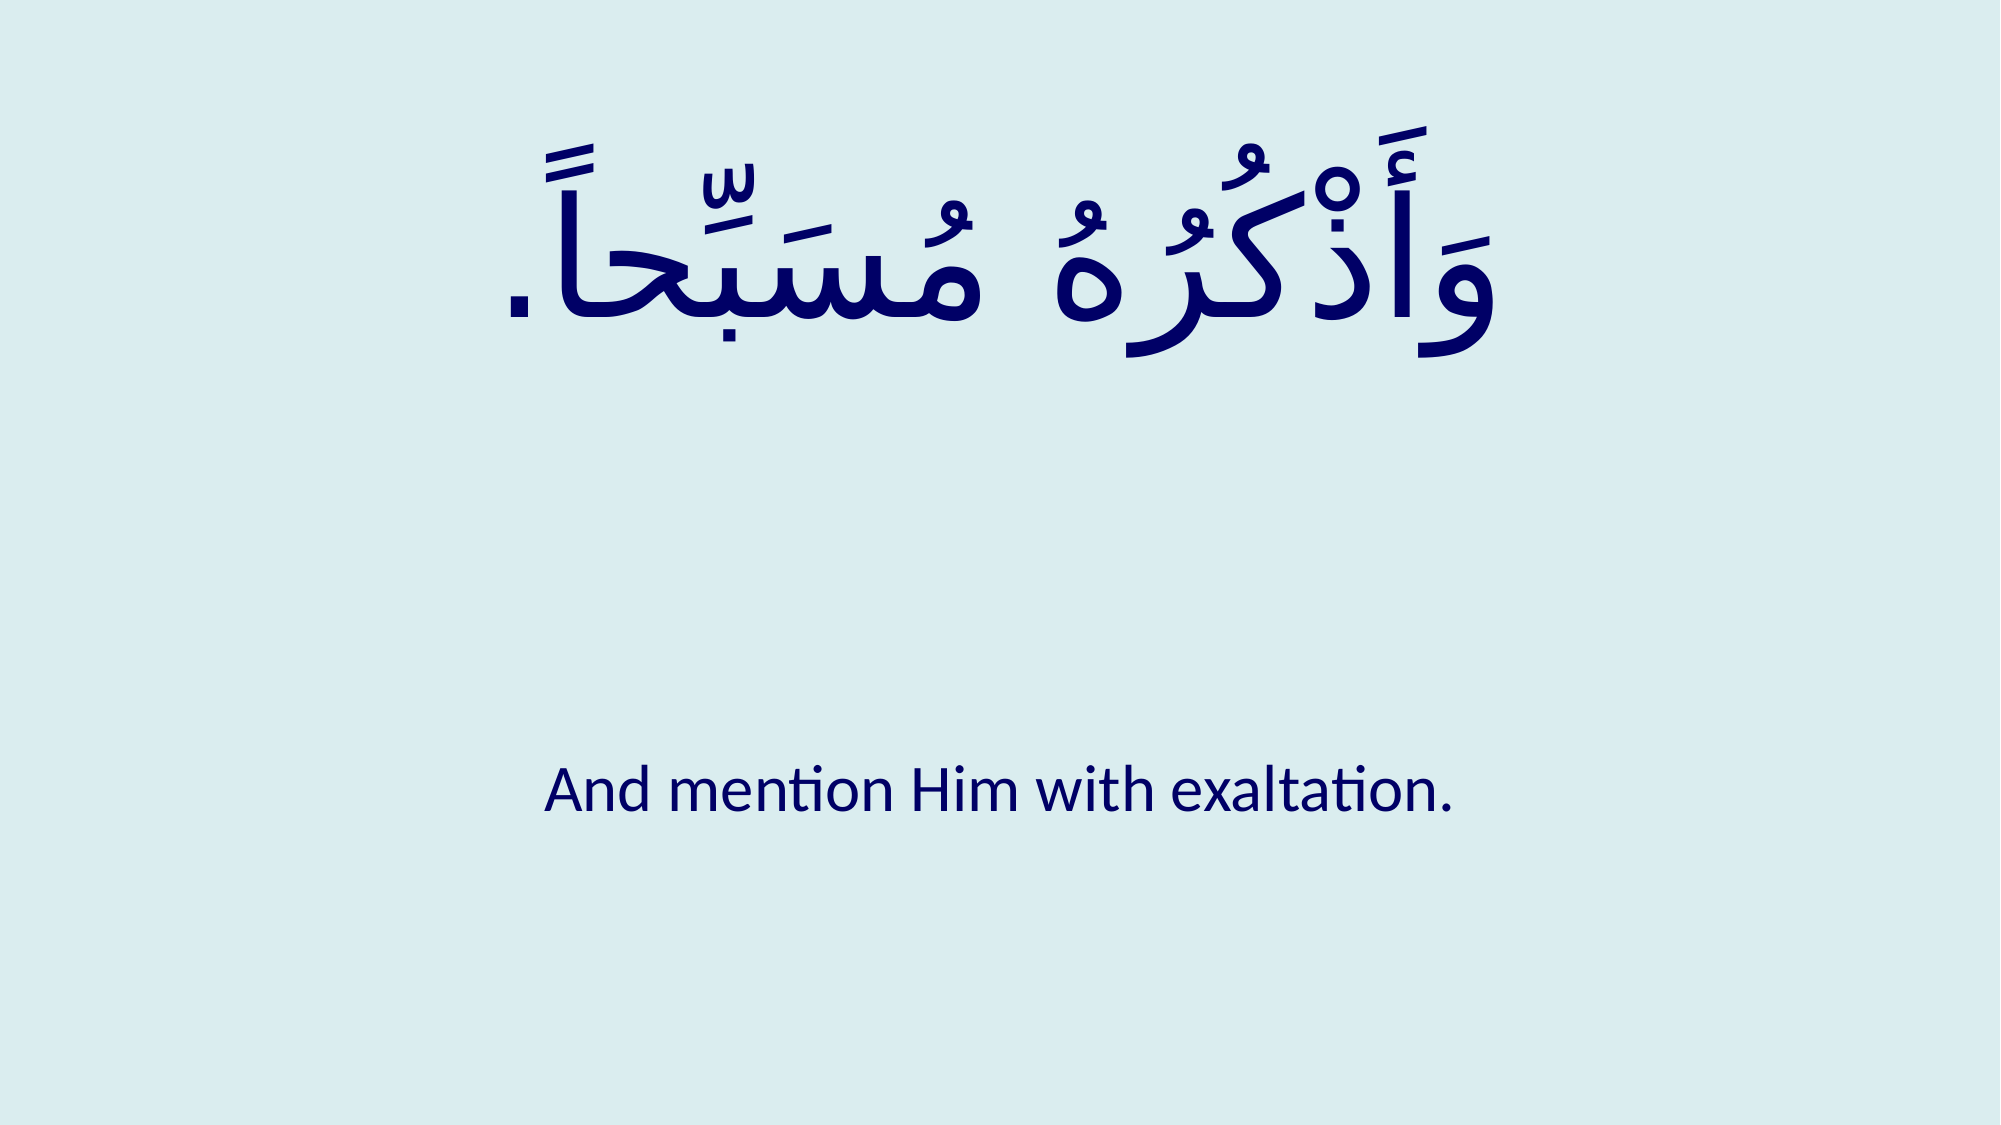

# وَأَذْكُرُهُ مُسَبِّحاً.
And mention Him with exaltation.